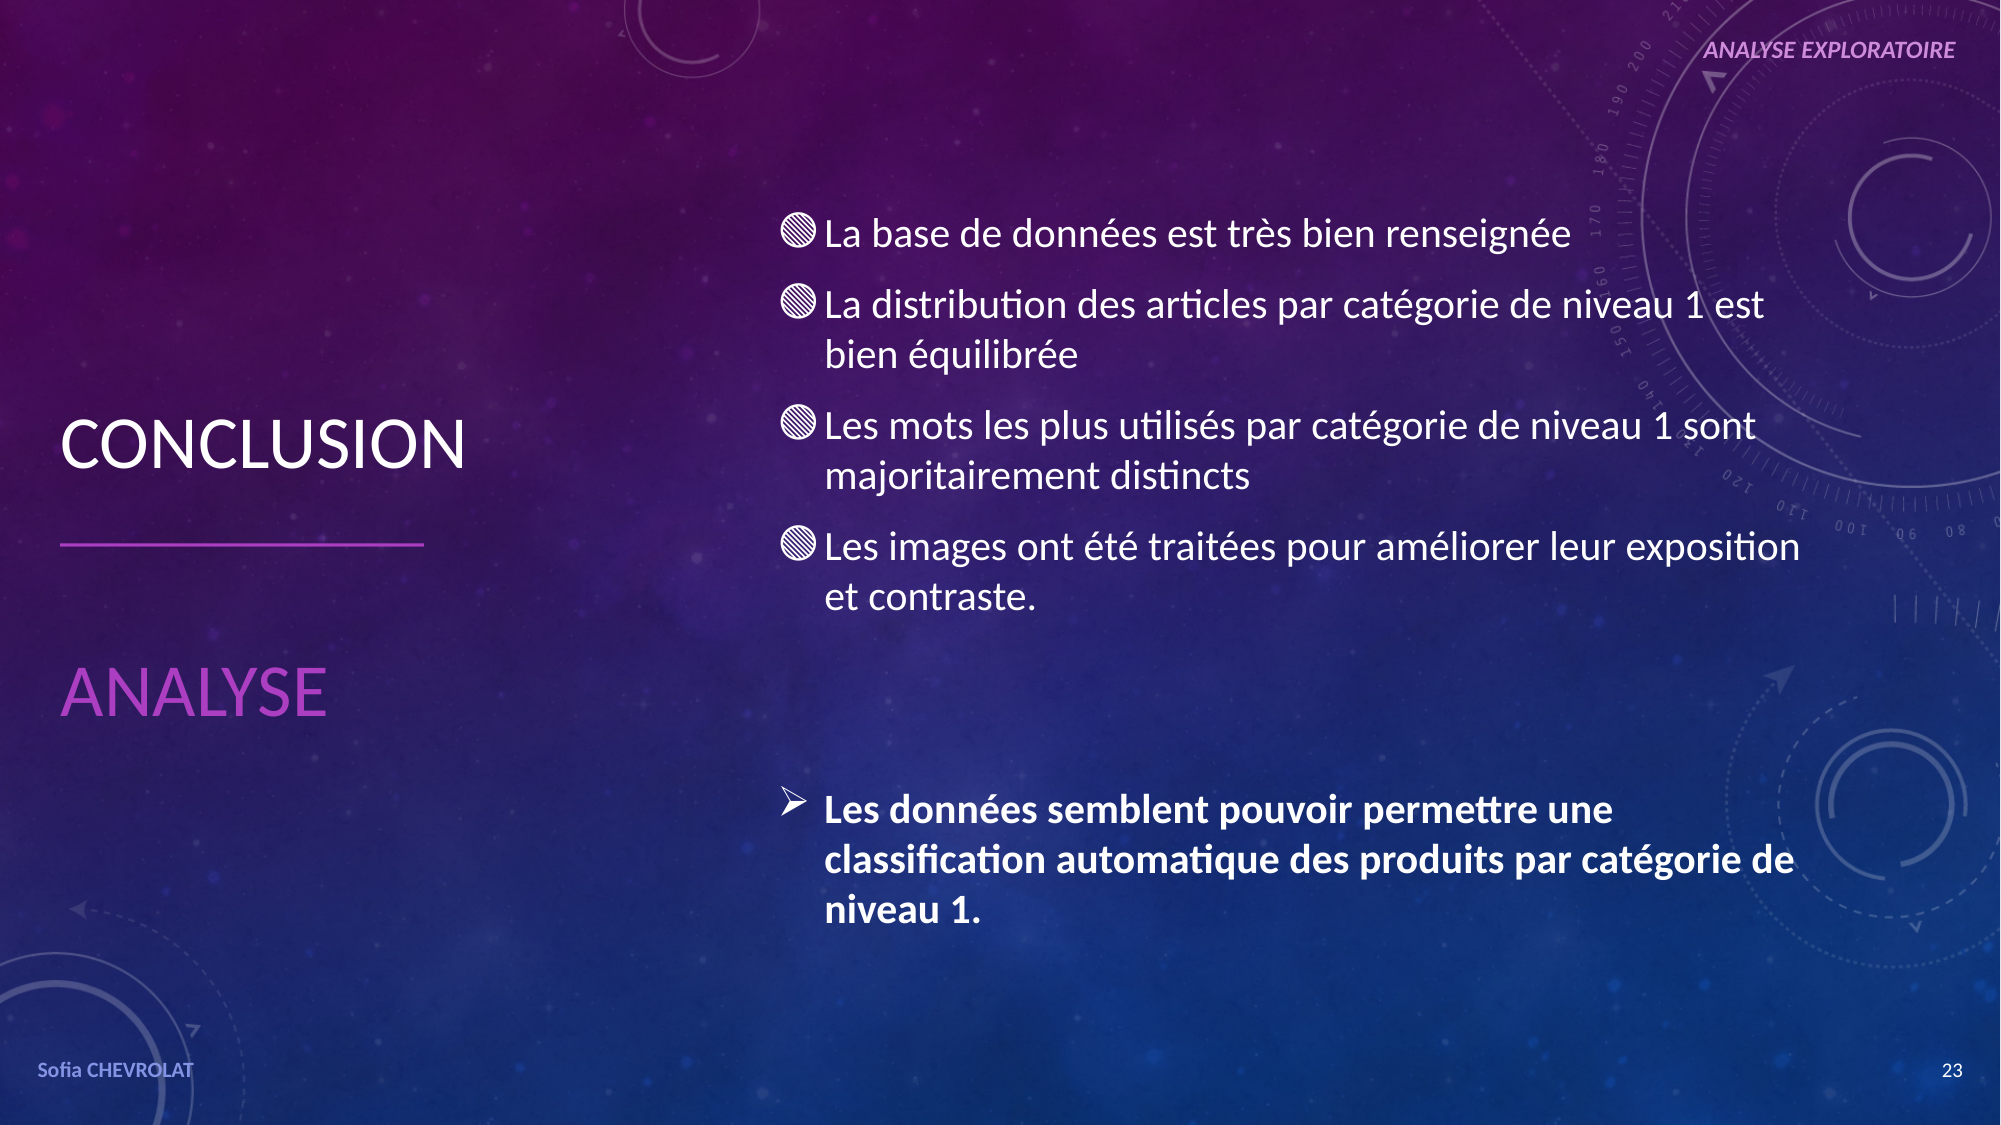

ANALYSE EXPLORATOIRE
La base de données est très bien renseignée
La distribution des articles par catégorie de niveau 1 est bien équilibrée
Les mots les plus utilisés par catégorie de niveau 1 sont majoritairement distincts
Les images ont été traitées pour améliorer leur exposition et contraste.

Les données semblent pouvoir permettre une classification automatique des produits par catégorie de niveau 1.
CONCLUSION
_____________
ANALYSE
Sofia CHEVROLAT
23